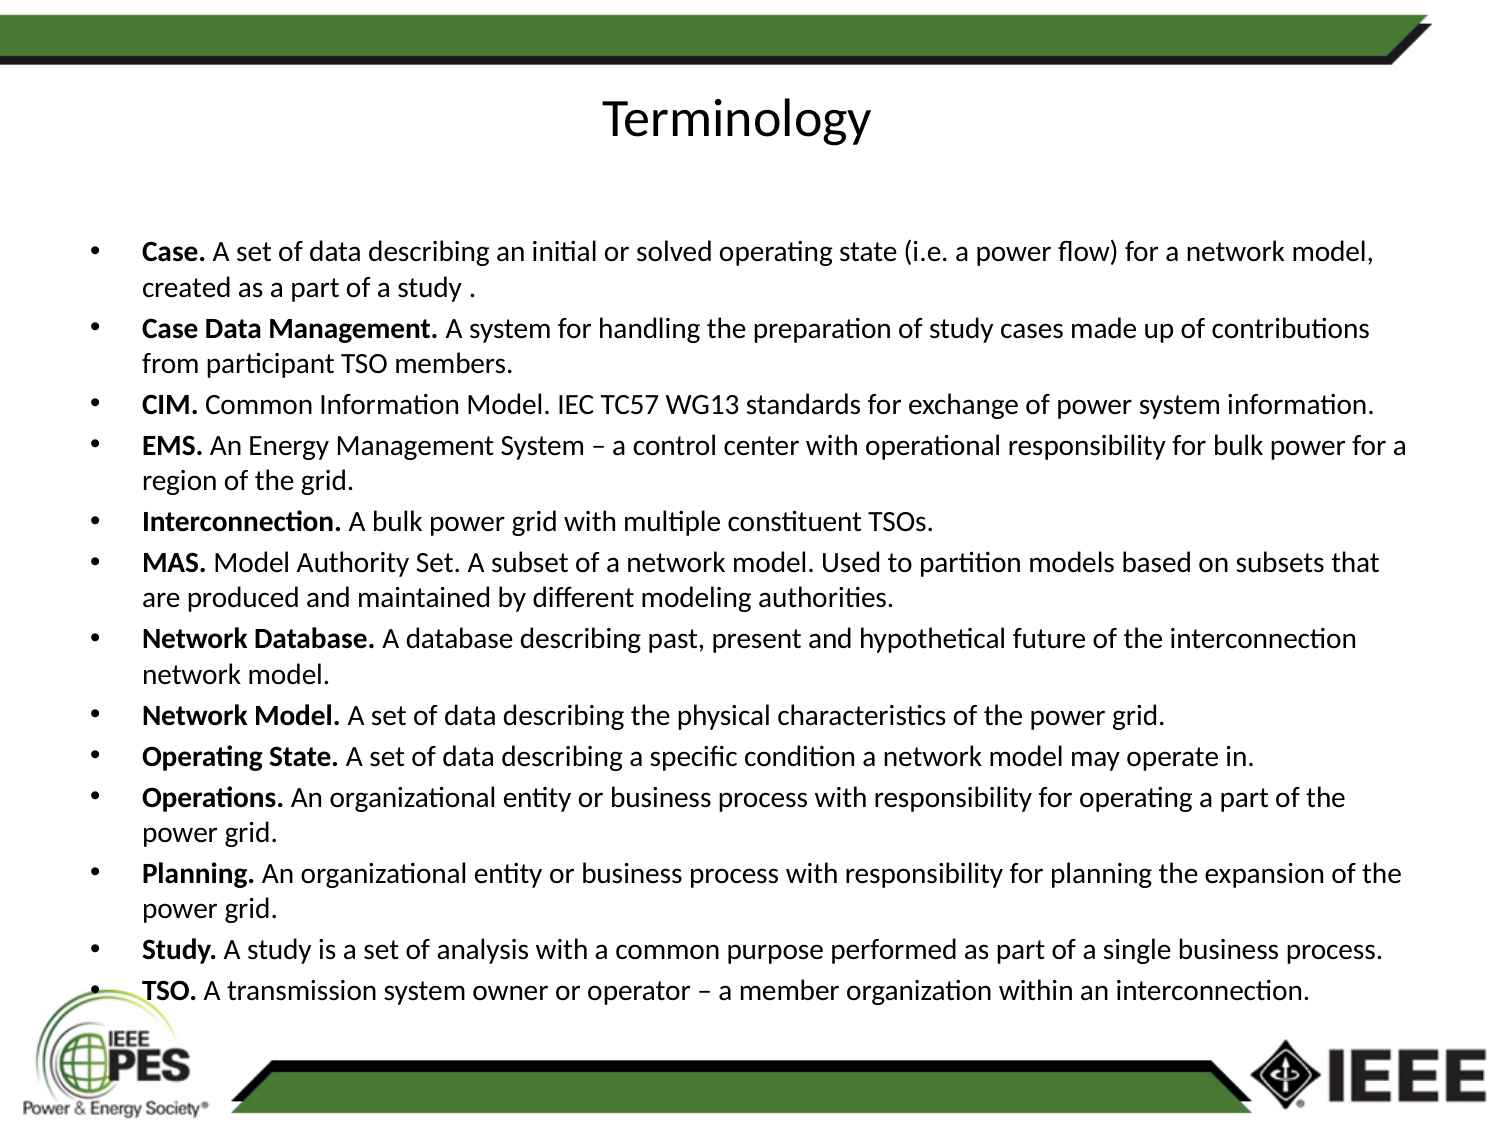

# Terminology
Case. A set of data describing an initial or solved operating state (i.e. a power flow) for a network model, created as a part of a study .
Case Data Management. A system for handling the preparation of study cases made up of contributions from participant TSO members.
CIM. Common Information Model. IEC TC57 WG13 standards for exchange of power system information.
EMS. An Energy Management System – a control center with operational responsibility for bulk power for a region of the grid.
Interconnection. A bulk power grid with multiple constituent TSOs.
MAS. Model Authority Set. A subset of a network model. Used to partition models based on subsets that are produced and maintained by different modeling authorities.
Network Database. A database describing past, present and hypothetical future of the interconnection network model.
Network Model. A set of data describing the physical characteristics of the power grid.
Operating State. A set of data describing a specific condition a network model may operate in.
Operations. An organizational entity or business process with responsibility for operating a part of the power grid.
Planning. An organizational entity or business process with responsibility for planning the expansion of the power grid.
Study. A study is a set of analysis with a common purpose performed as part of a single business process.
TSO. A transmission system owner or operator – a member organization within an interconnection.